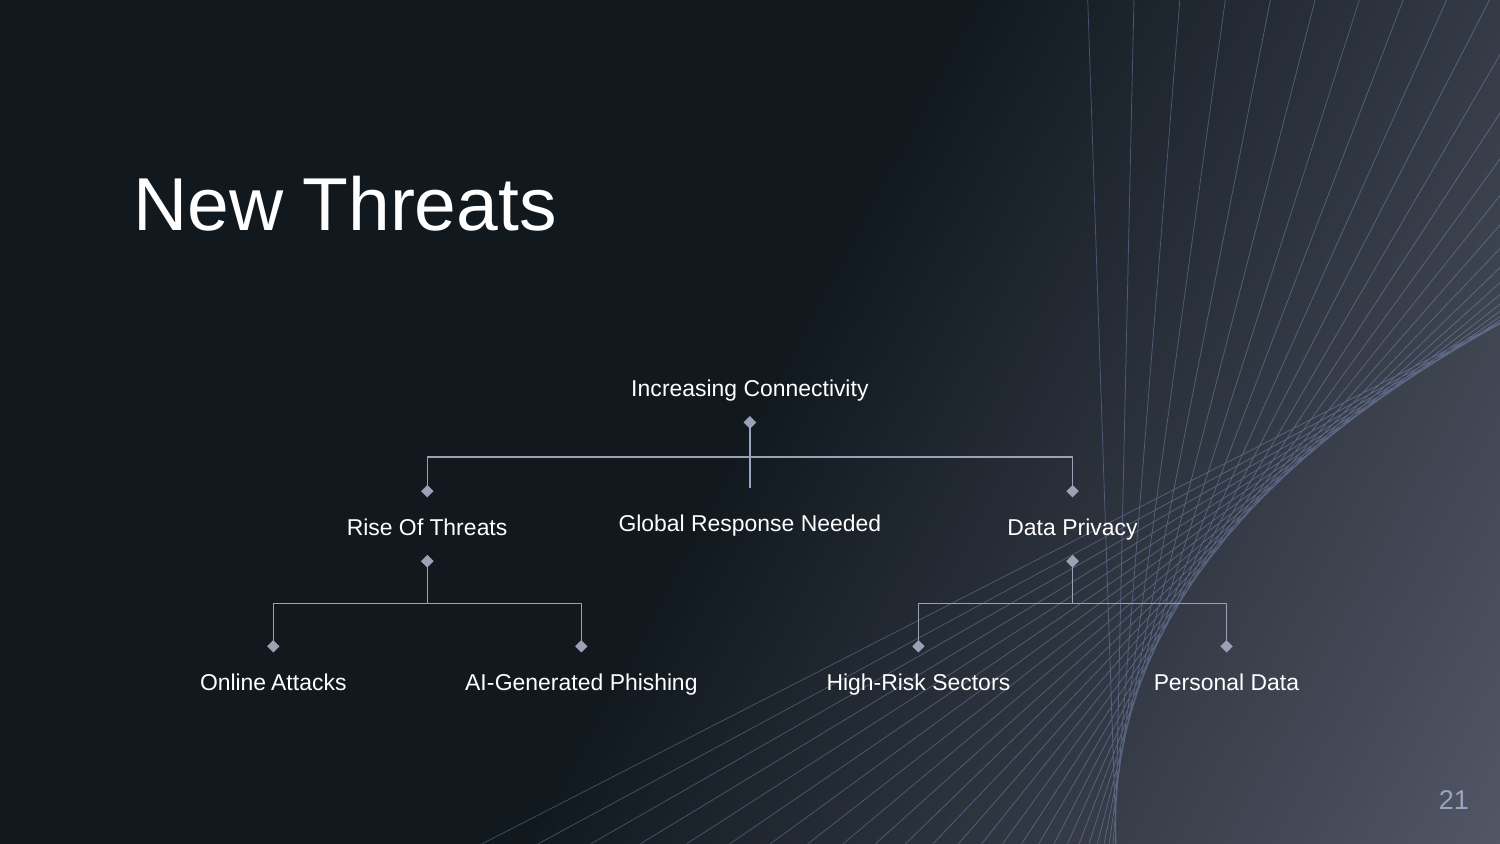

# New Threats
Increasing Connectivity
Rise Of Threats
Data Privacy
Online Attacks
AI-Generated Phishing
High-Risk Sectors
Personal Data
Global Response Needed
21